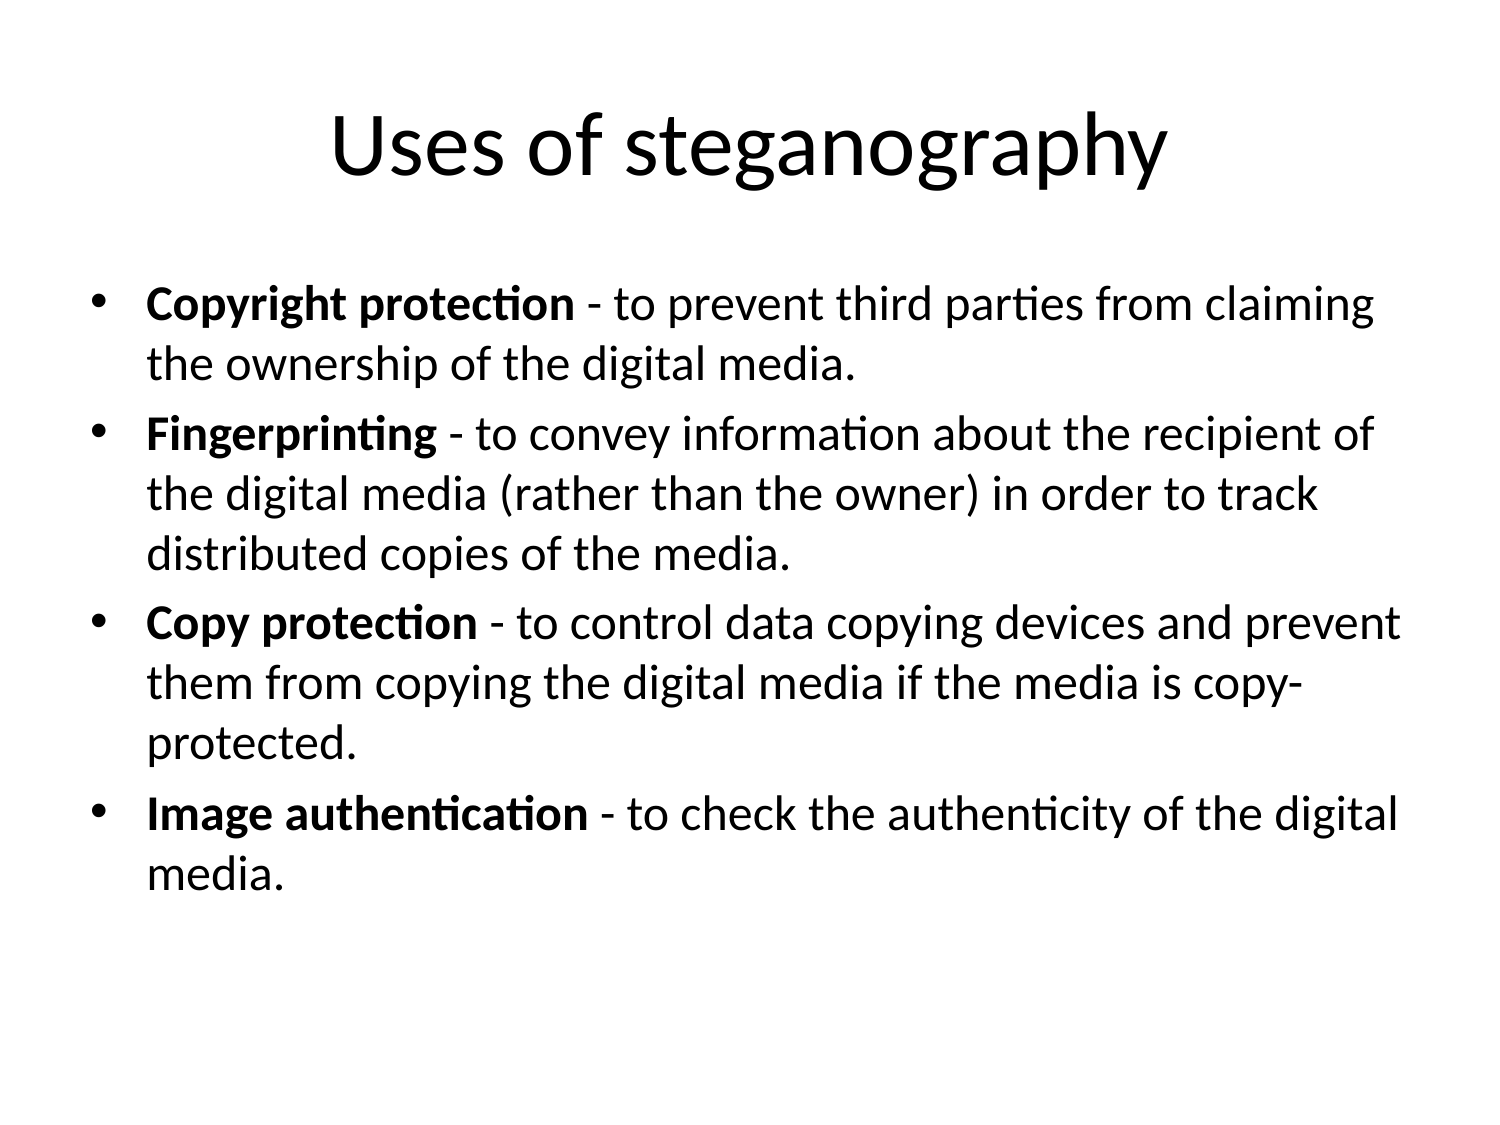

# Uses of steganography
Copyright protection - to prevent third parties from claiming the ownership of the digital media.
Fingerprinting - to convey information about the recipient of the digital media (rather than the owner) in order to track distributed copies of the media.
Copy protection - to control data copying devices and prevent them from copying the digital media if the media is copy-protected.
Image authentication - to check the authenticity of the digital media.